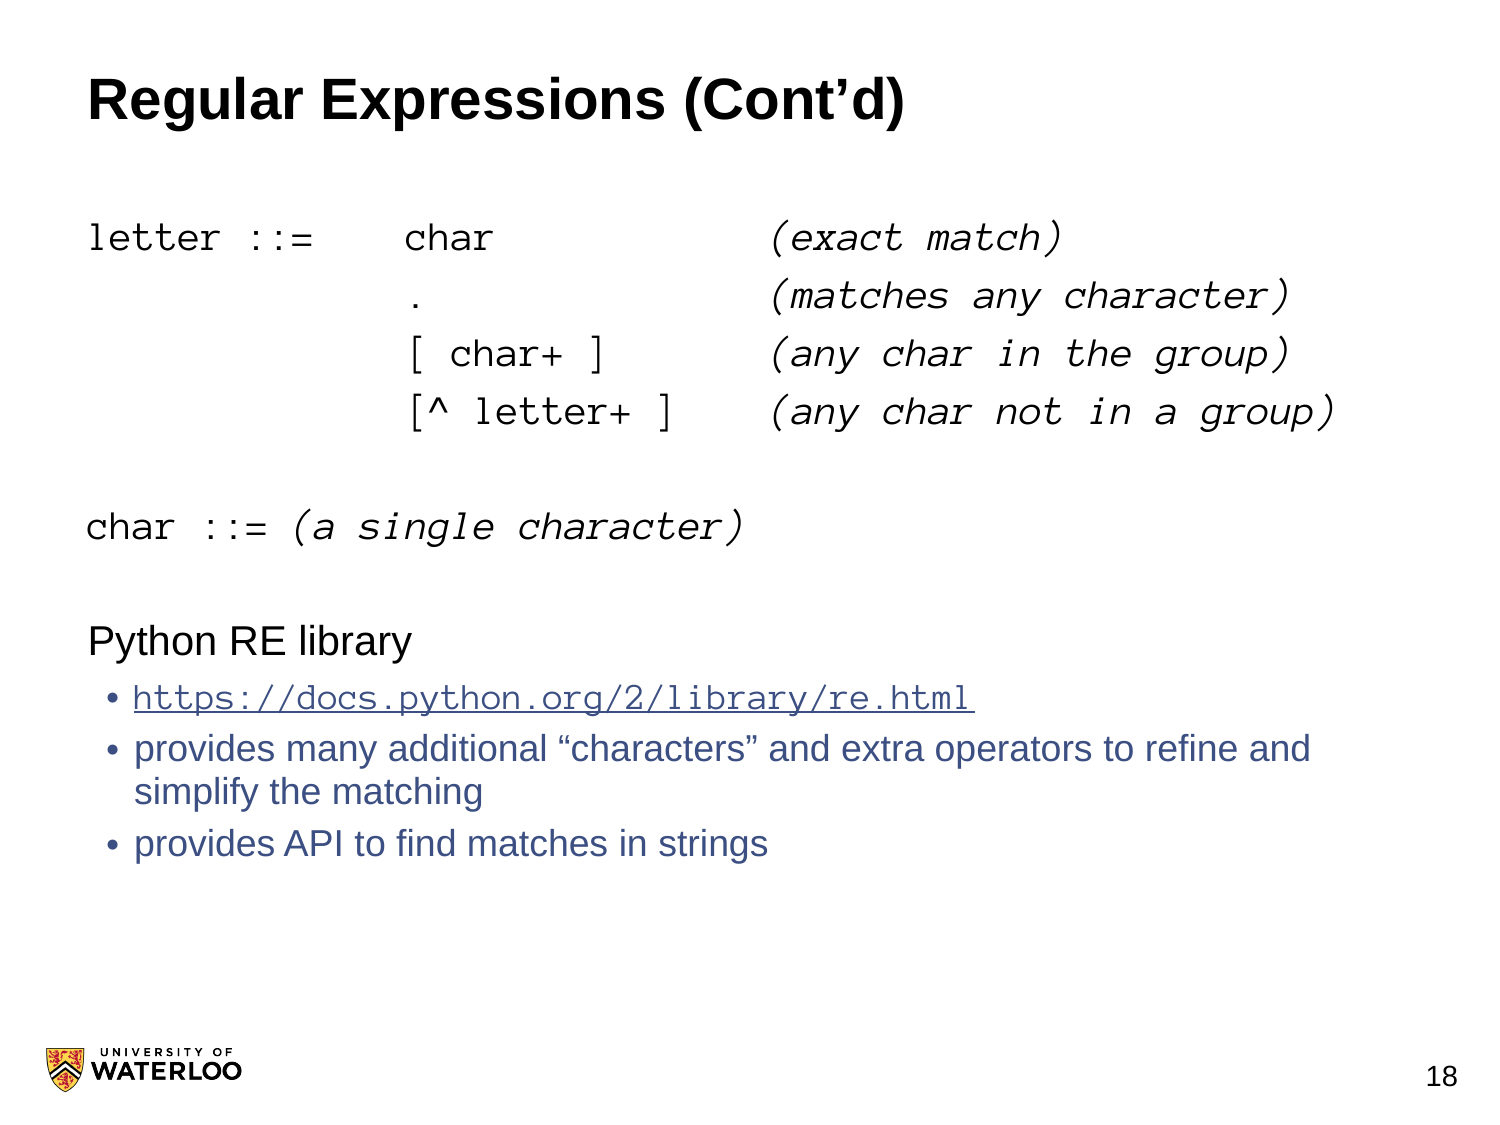

# Regular Expressions (Cont’d)
letter ::=    char            (exact match)
              .               (matches any character)
              [ char+ ]       (any char in the group)
              [^ letter+ ]    (any char not in a group)

char ::= (a single character)

Python RE library
https://docs.python.org/2/library/re.html
provides many additional “characters” and extra operators to refine and simplify the matching
provides API to find matches in strings